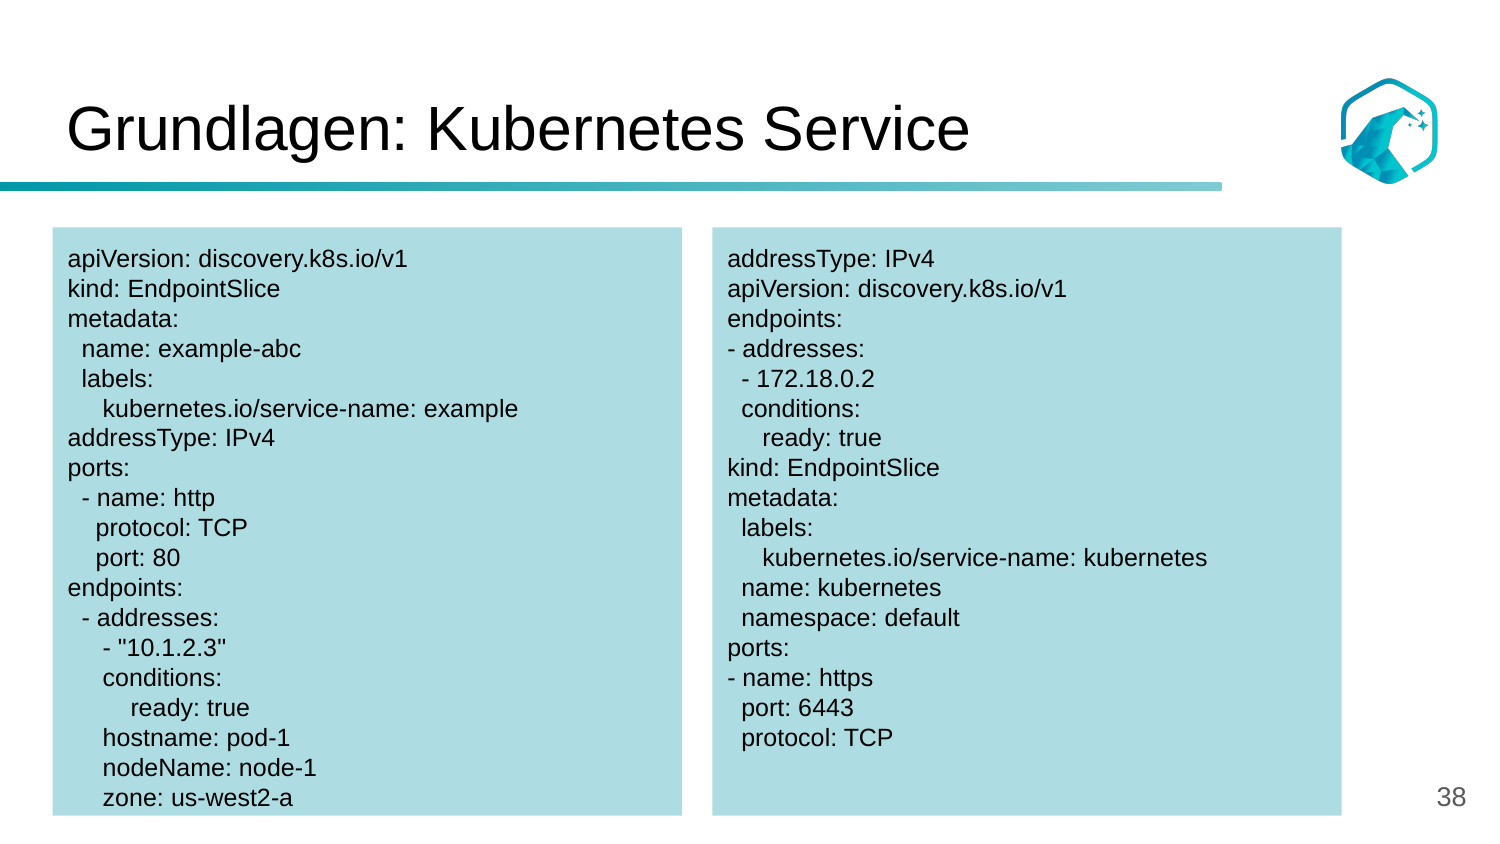

# Grundlagen: Kubernetes Service

apiVersion: discovery.k8s.io/v1
kind: EndpointSlice
metadata:
  name: example-abc
  labels:
     kubernetes.io/service-name: example
addressType: IPv4
ports:
  - name: http
    protocol: TCP
    port: 80
endpoints:
  - addresses:
     - "10.1.2.3"
     conditions:
         ready: true
     hostname: pod-1
     nodeName: node-1
     zone: us-west2-a
addressType: IPv4
apiVersion: discovery.k8s.io/v1
endpoints:
- addresses:
  - 172.18.0.2
  conditions:
     ready: true
kind: EndpointSlice
metadata:
  labels:
     kubernetes.io/service-name: kubernetes
  name: kubernetes
  namespace: default
ports:
- name: https
  port: 6443
  protocol: TCP

38